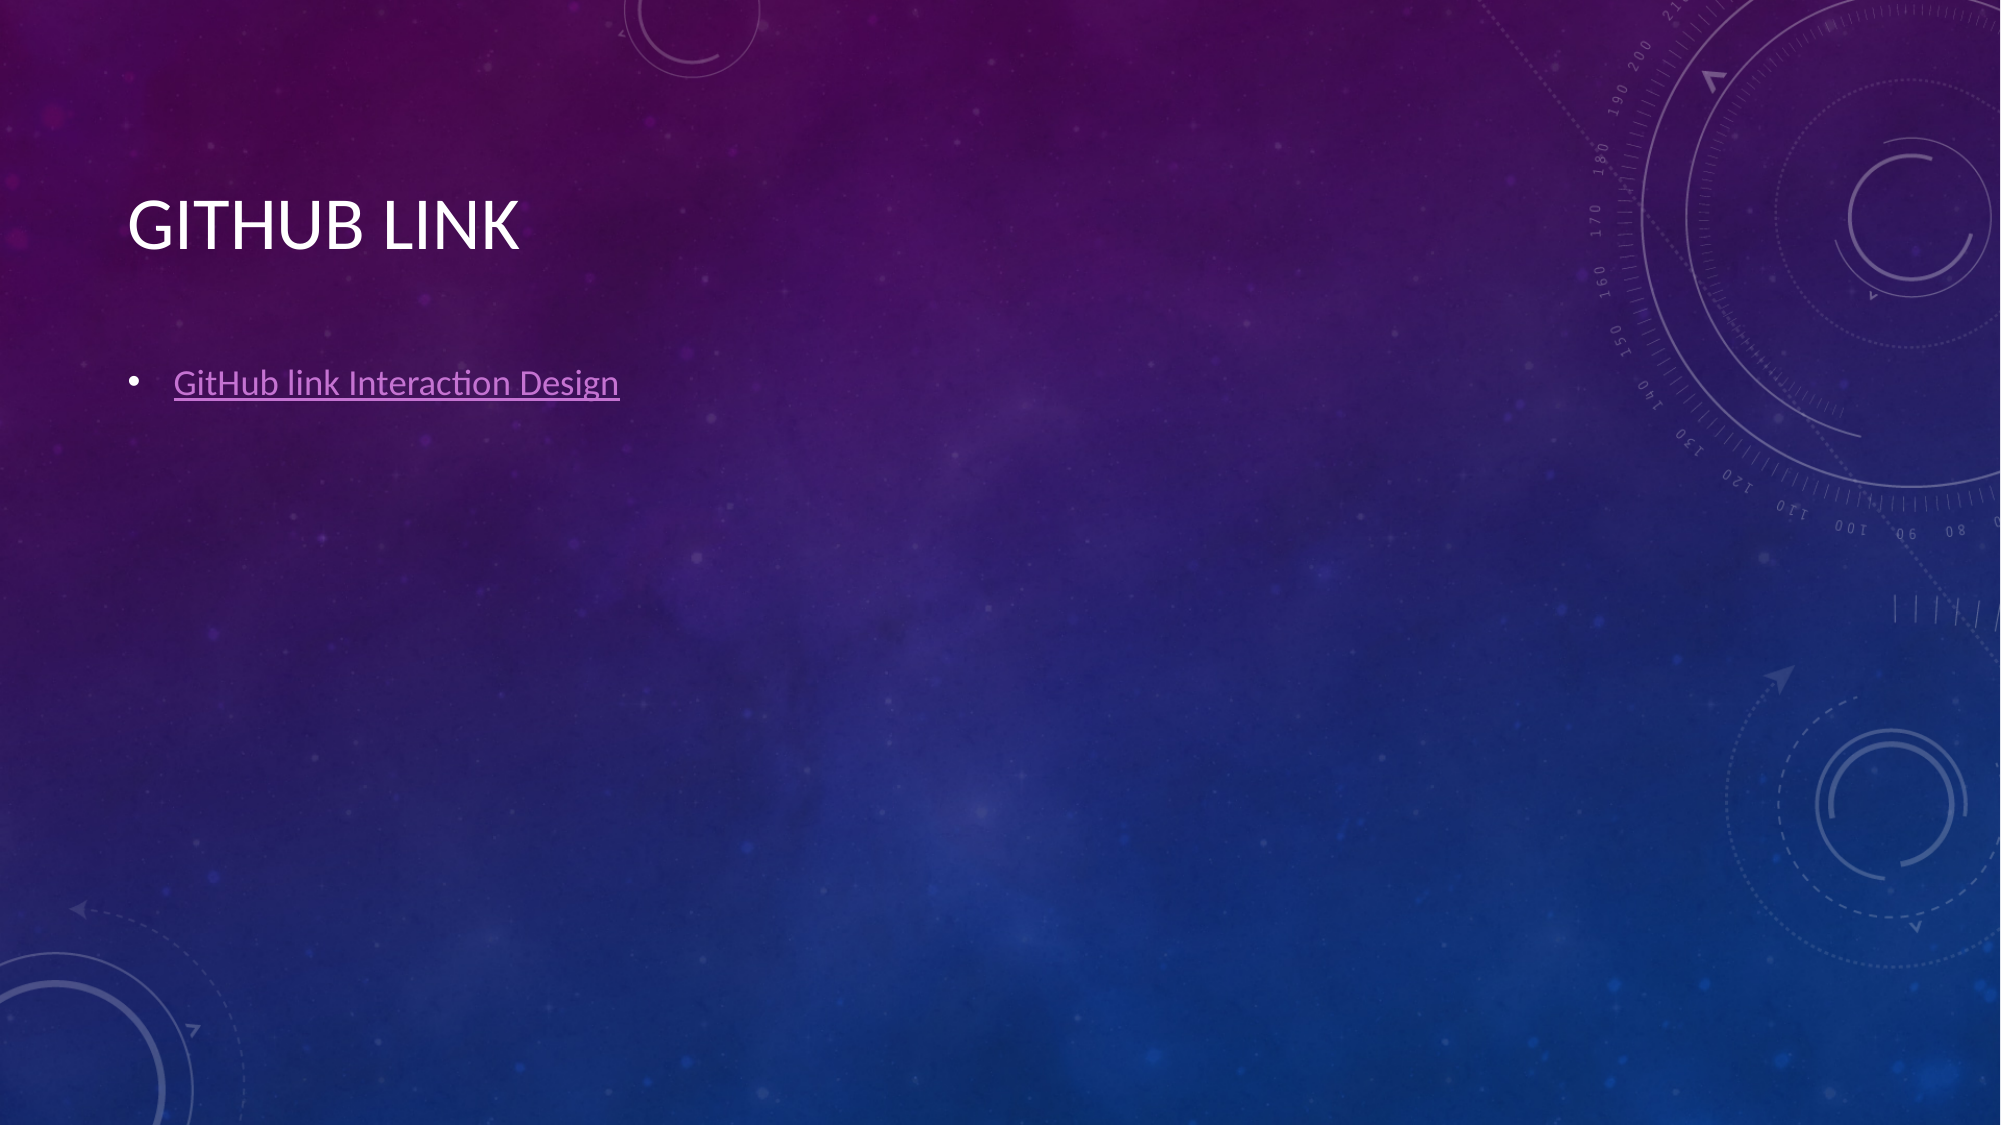

# Github link
GitHub link Interaction Design